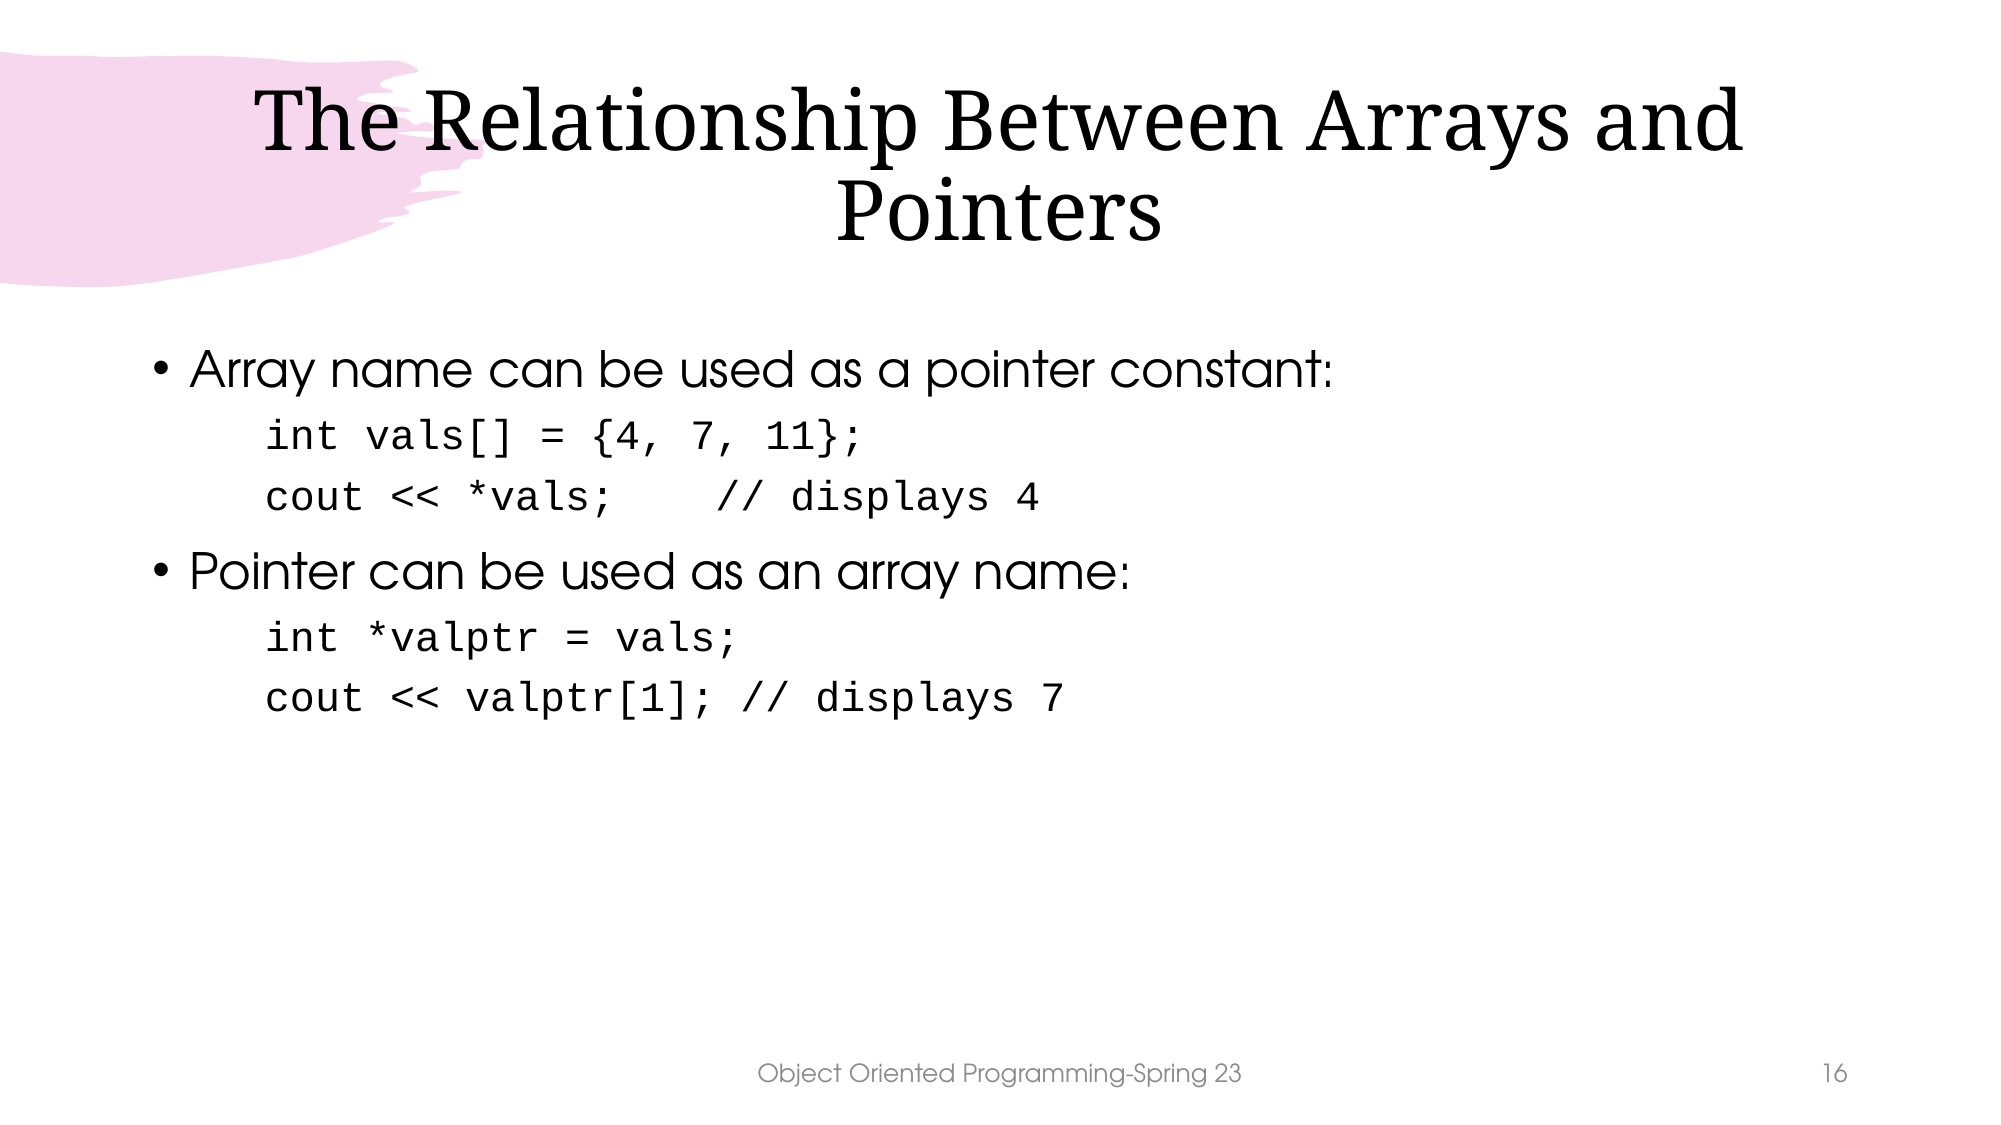

# The Relationship Between Arrays and Pointers
Array name can be used as a pointer constant:
	int vals[] = {4, 7, 11};
	cout << *vals;    // displays 4
Pointer can be used as an array name:
	int *valptr = vals;
	cout << valptr[1]; // displays 7

Object Oriented Programming-Spring 23
16